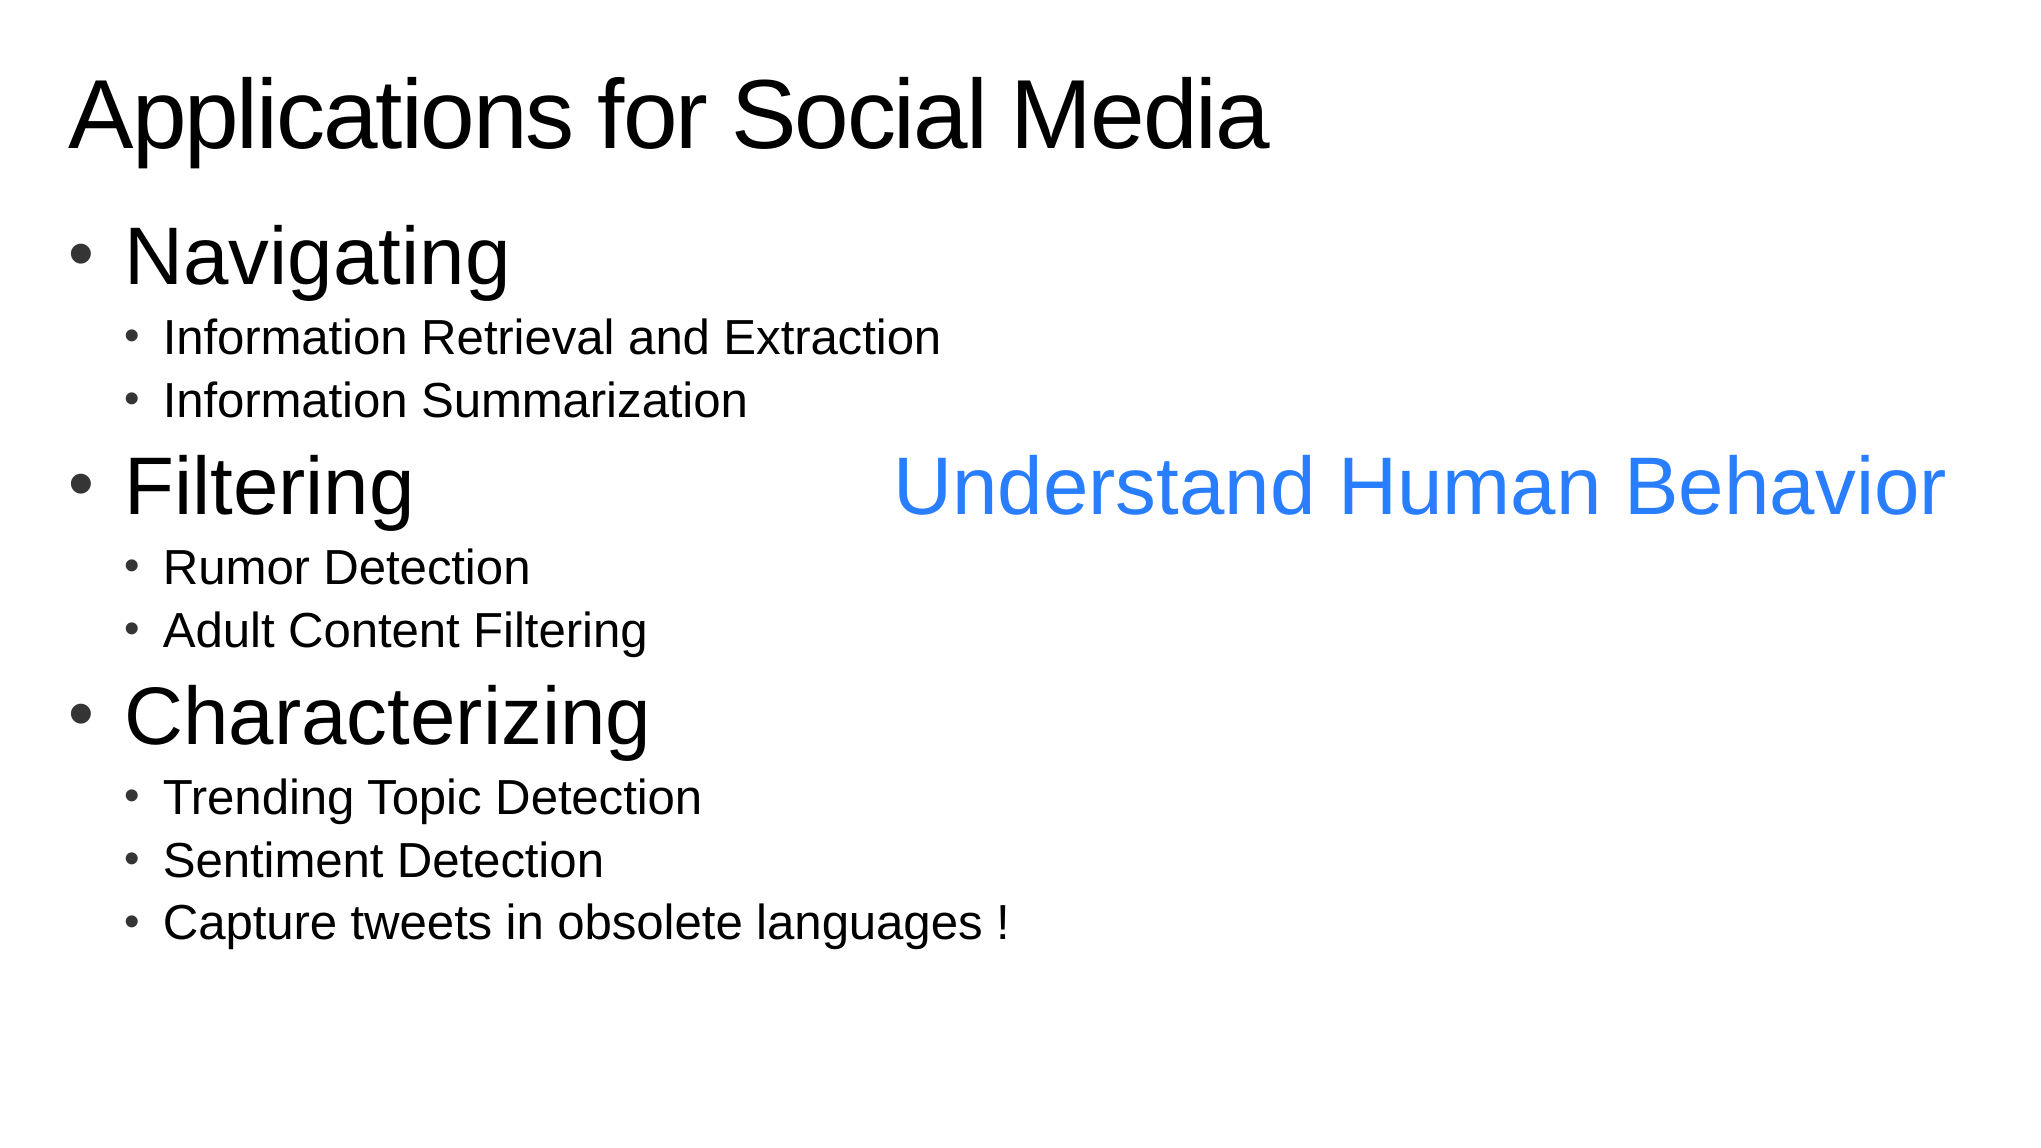

# Applications for Social Media
Navigating
Information Retrieval and Extraction
Information Summarization
Filtering                     Understand Human Behavior
Rumor Detection
Adult Content Filtering
Characterizing
Trending Topic Detection
Sentiment Detection
Capture tweets in obsolete languages !